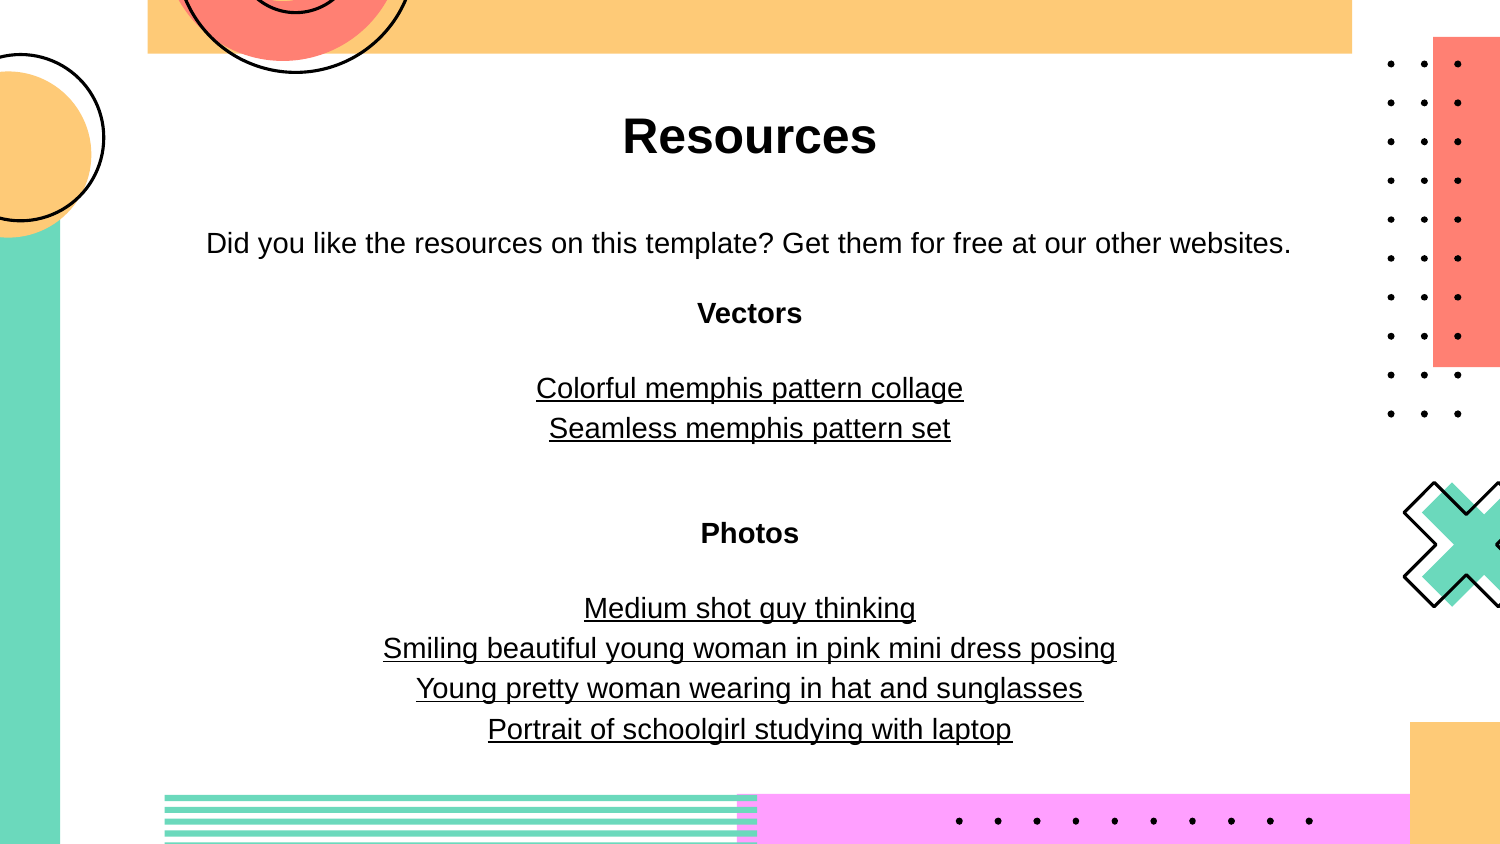

# Resources
Did you like the resources on this template? Get them for free at our other websites.

Vectors

Colorful memphis pattern collage
Seamless memphis pattern set

Photos

Medium shot guy thinking
Smiling beautiful young woman in pink mini dress posing
Young pretty woman wearing in hat and sunglasses
Portrait of schoolgirl studying with laptop